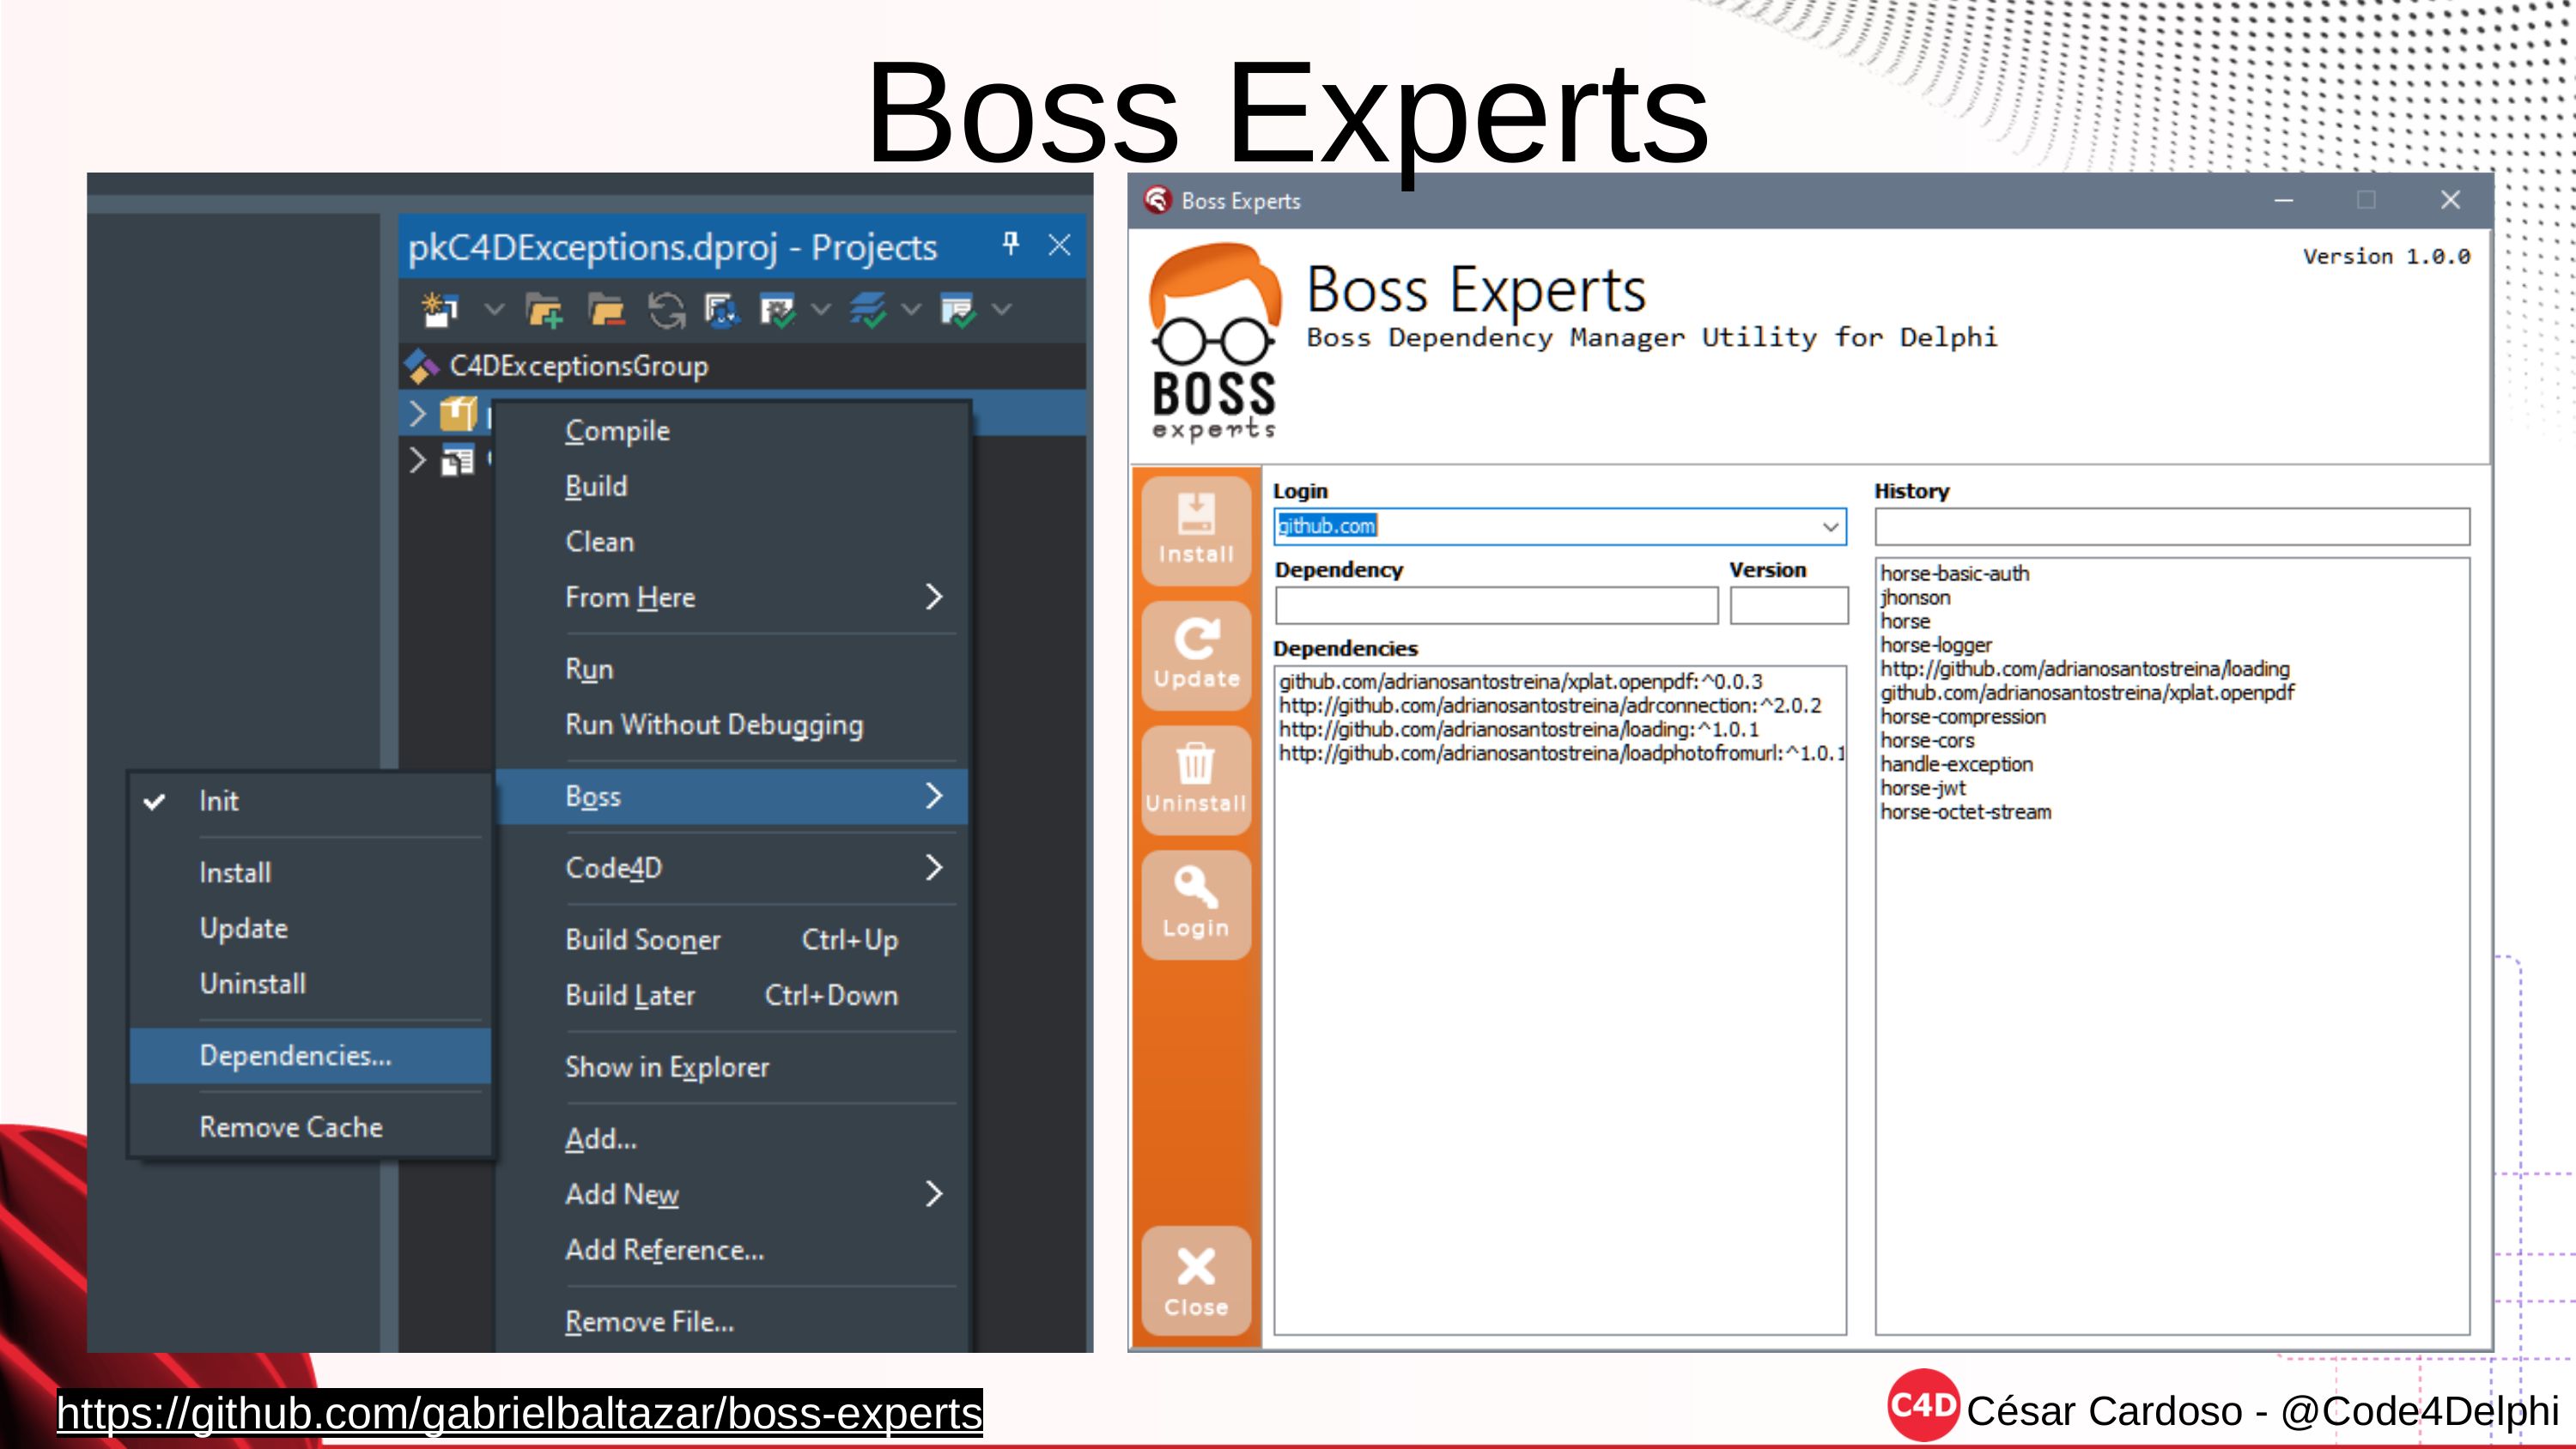

Boss Experts

César Cardoso - @Code4Delphi
https://github.com/gabrielbaltazar/boss-experts